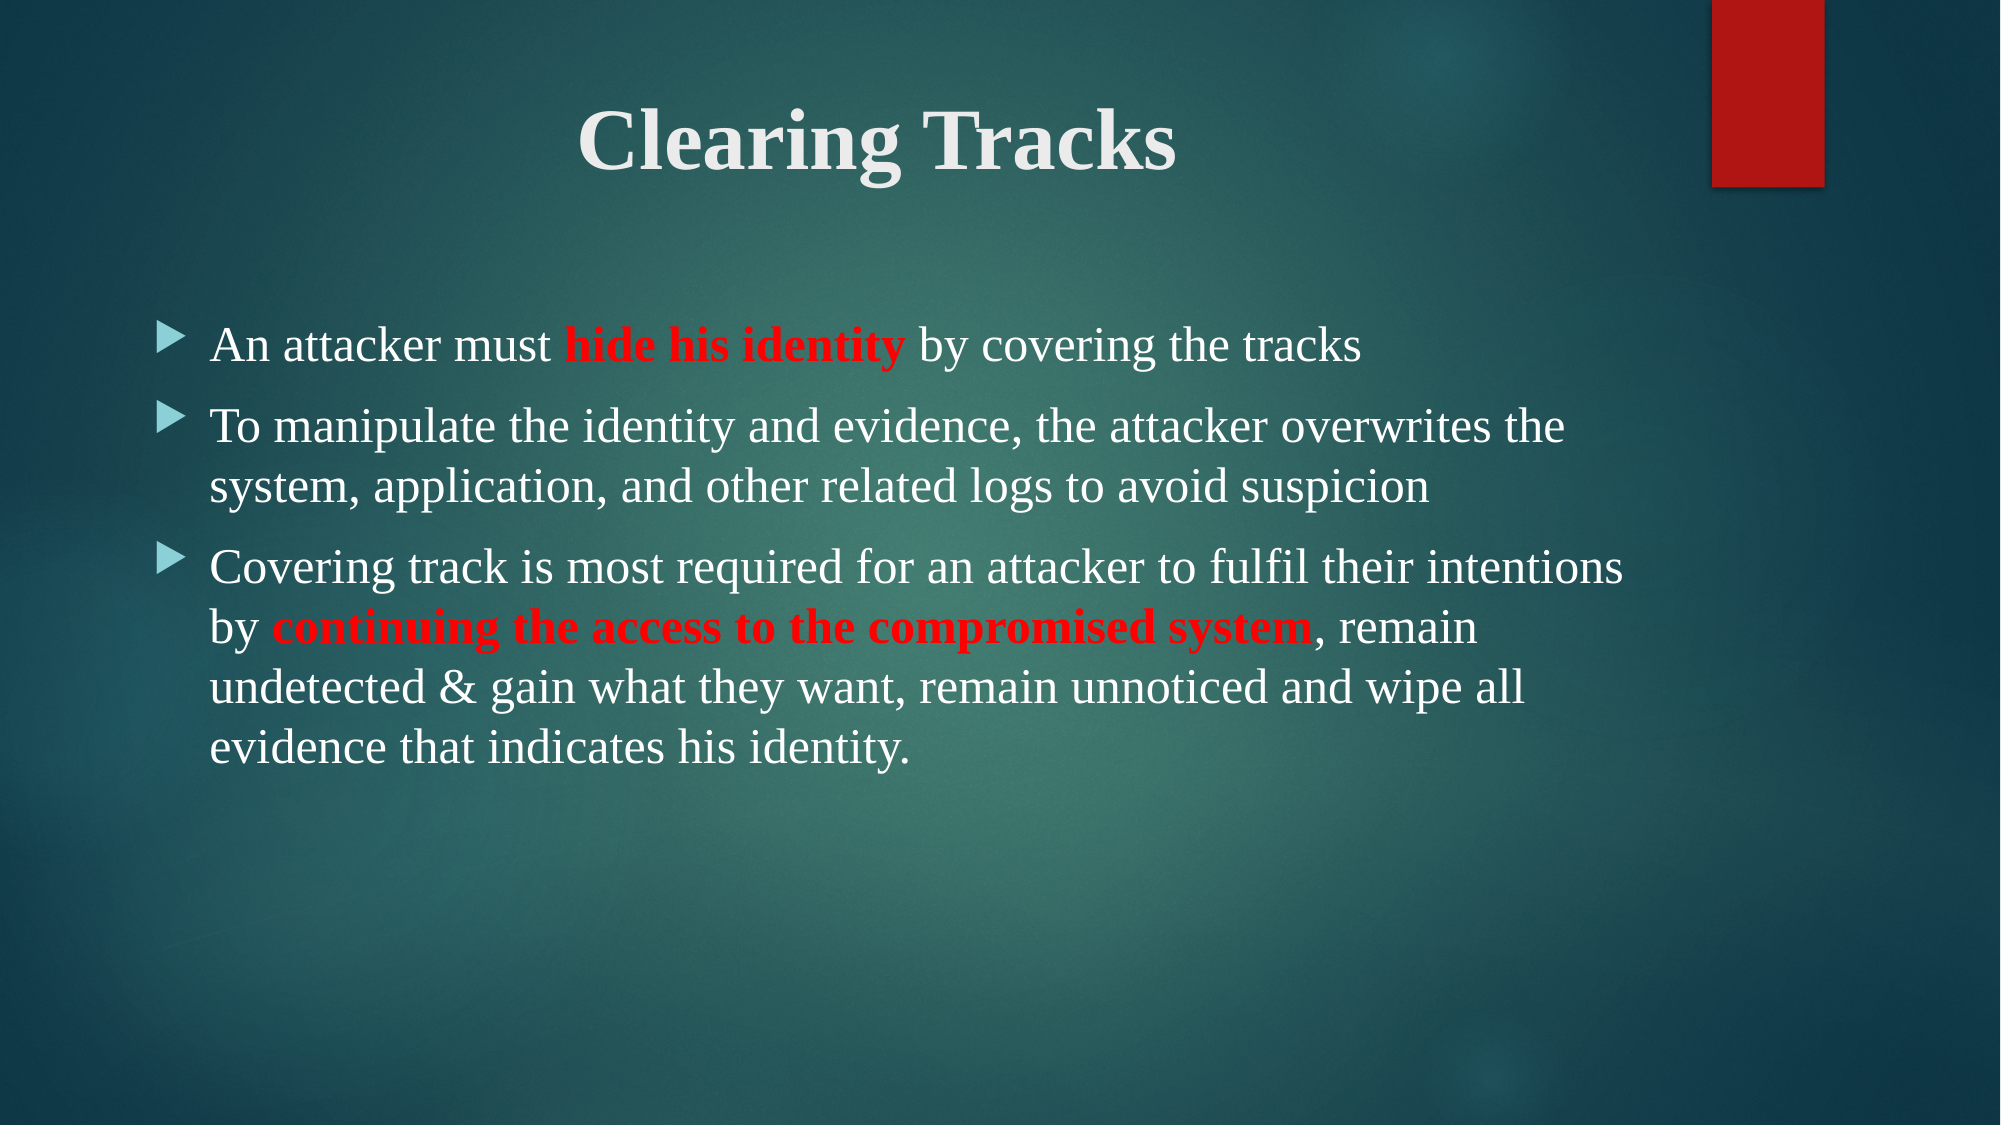

# Clearing Tracks
An attacker must hide his identity by covering the tracks
To manipulate the identity and evidence, the attacker overwrites the system, application, and other related logs to avoid suspicion
Covering track is most required for an attacker to fulfil their intentions by continuing the access to the compromised system, remain undetected & gain what they want, remain unnoticed and wipe all evidence that indicates his identity.